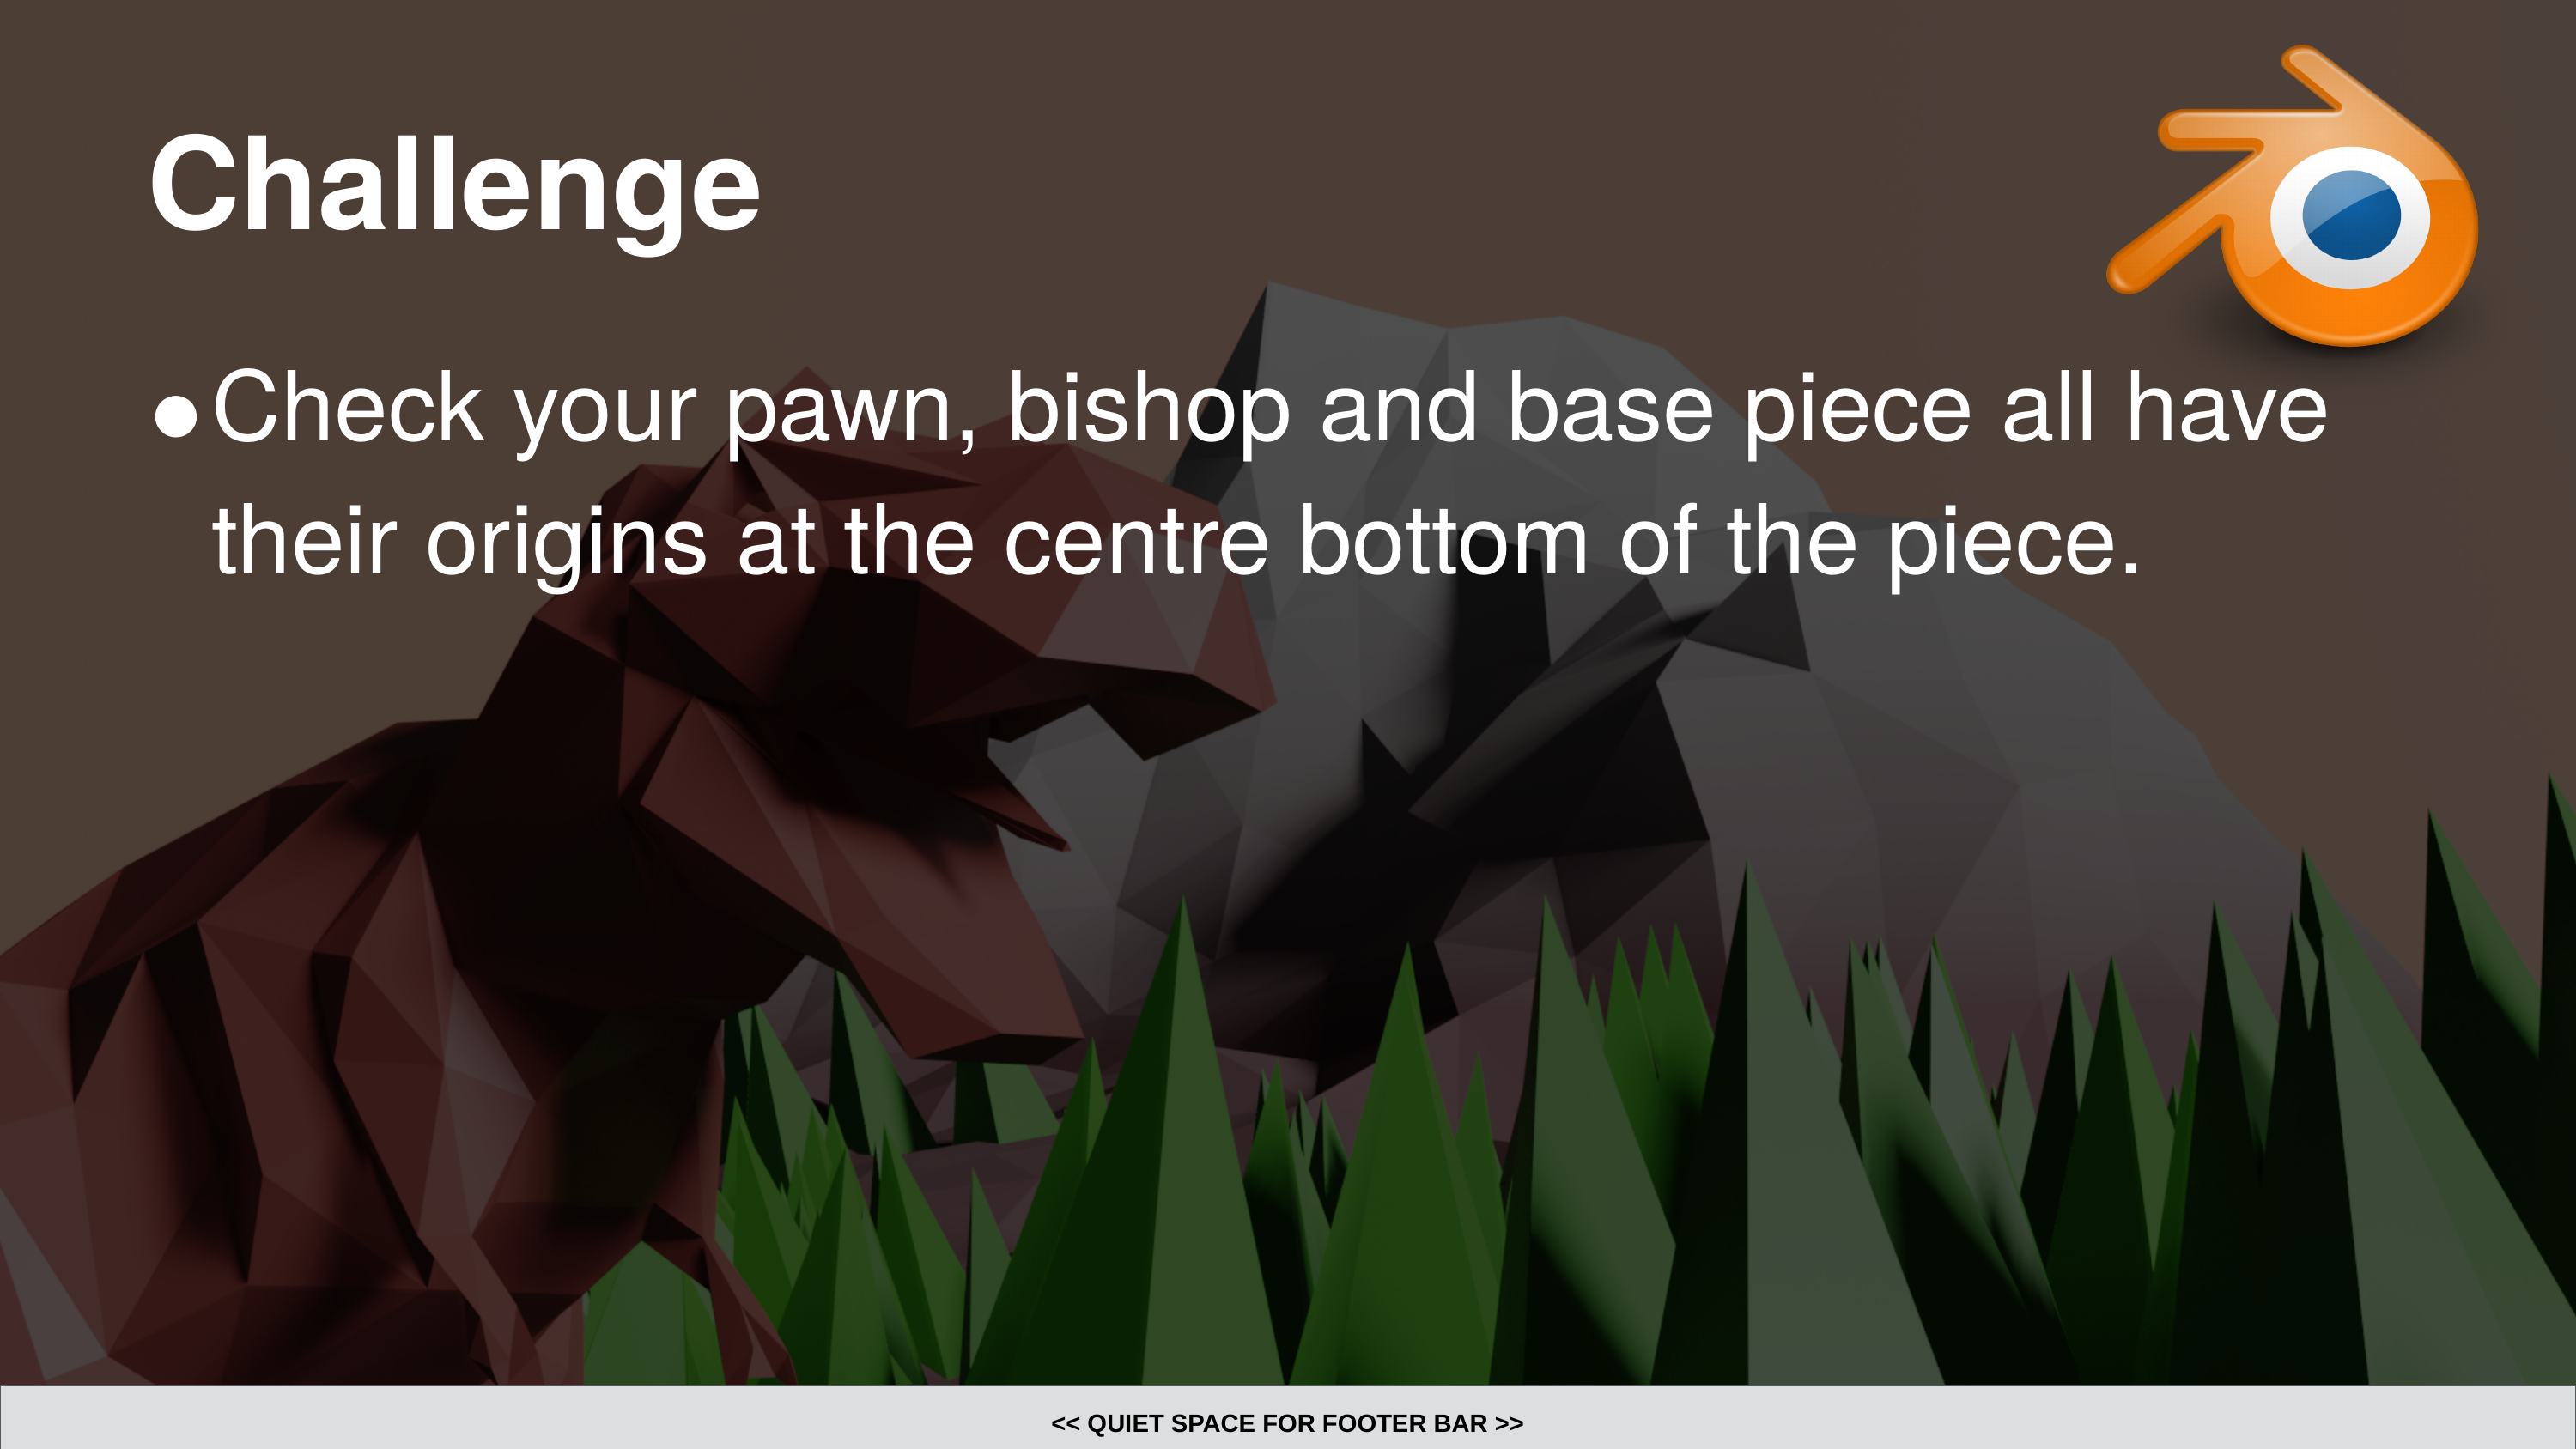

# Challenge
Check your pawn, bishop and base piece all have their origins at the centre bottom of the piece.